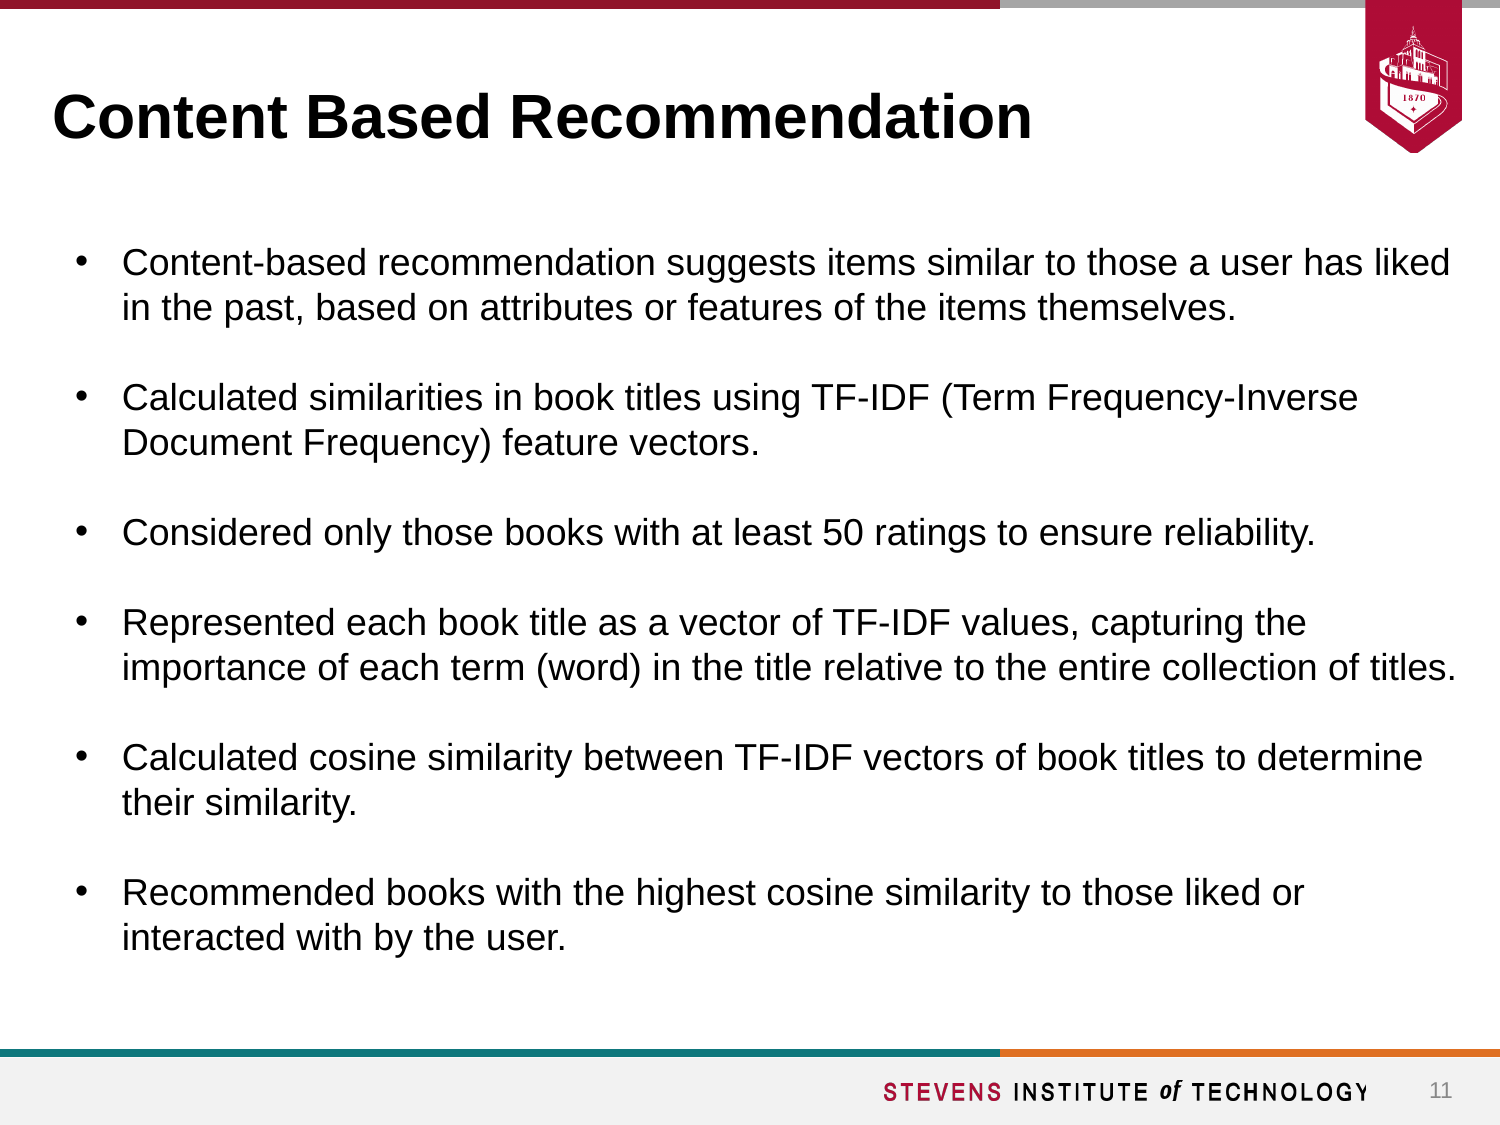

# Content Based Recommendation
Content-based recommendation suggests items similar to those a user has liked in the past, based on attributes or features of the items themselves.

Calculated similarities in book titles using TF-IDF (Term Frequency-Inverse Document Frequency) feature vectors.

Considered only those books with at least 50 ratings to ensure reliability.

Represented each book title as a vector of TF-IDF values, capturing the importance of each term (word) in the title relative to the entire collection of titles.

Calculated cosine similarity between TF-IDF vectors of book titles to determine their similarity.

Recommended books with the highest cosine similarity to those liked or interacted with by the user.

11